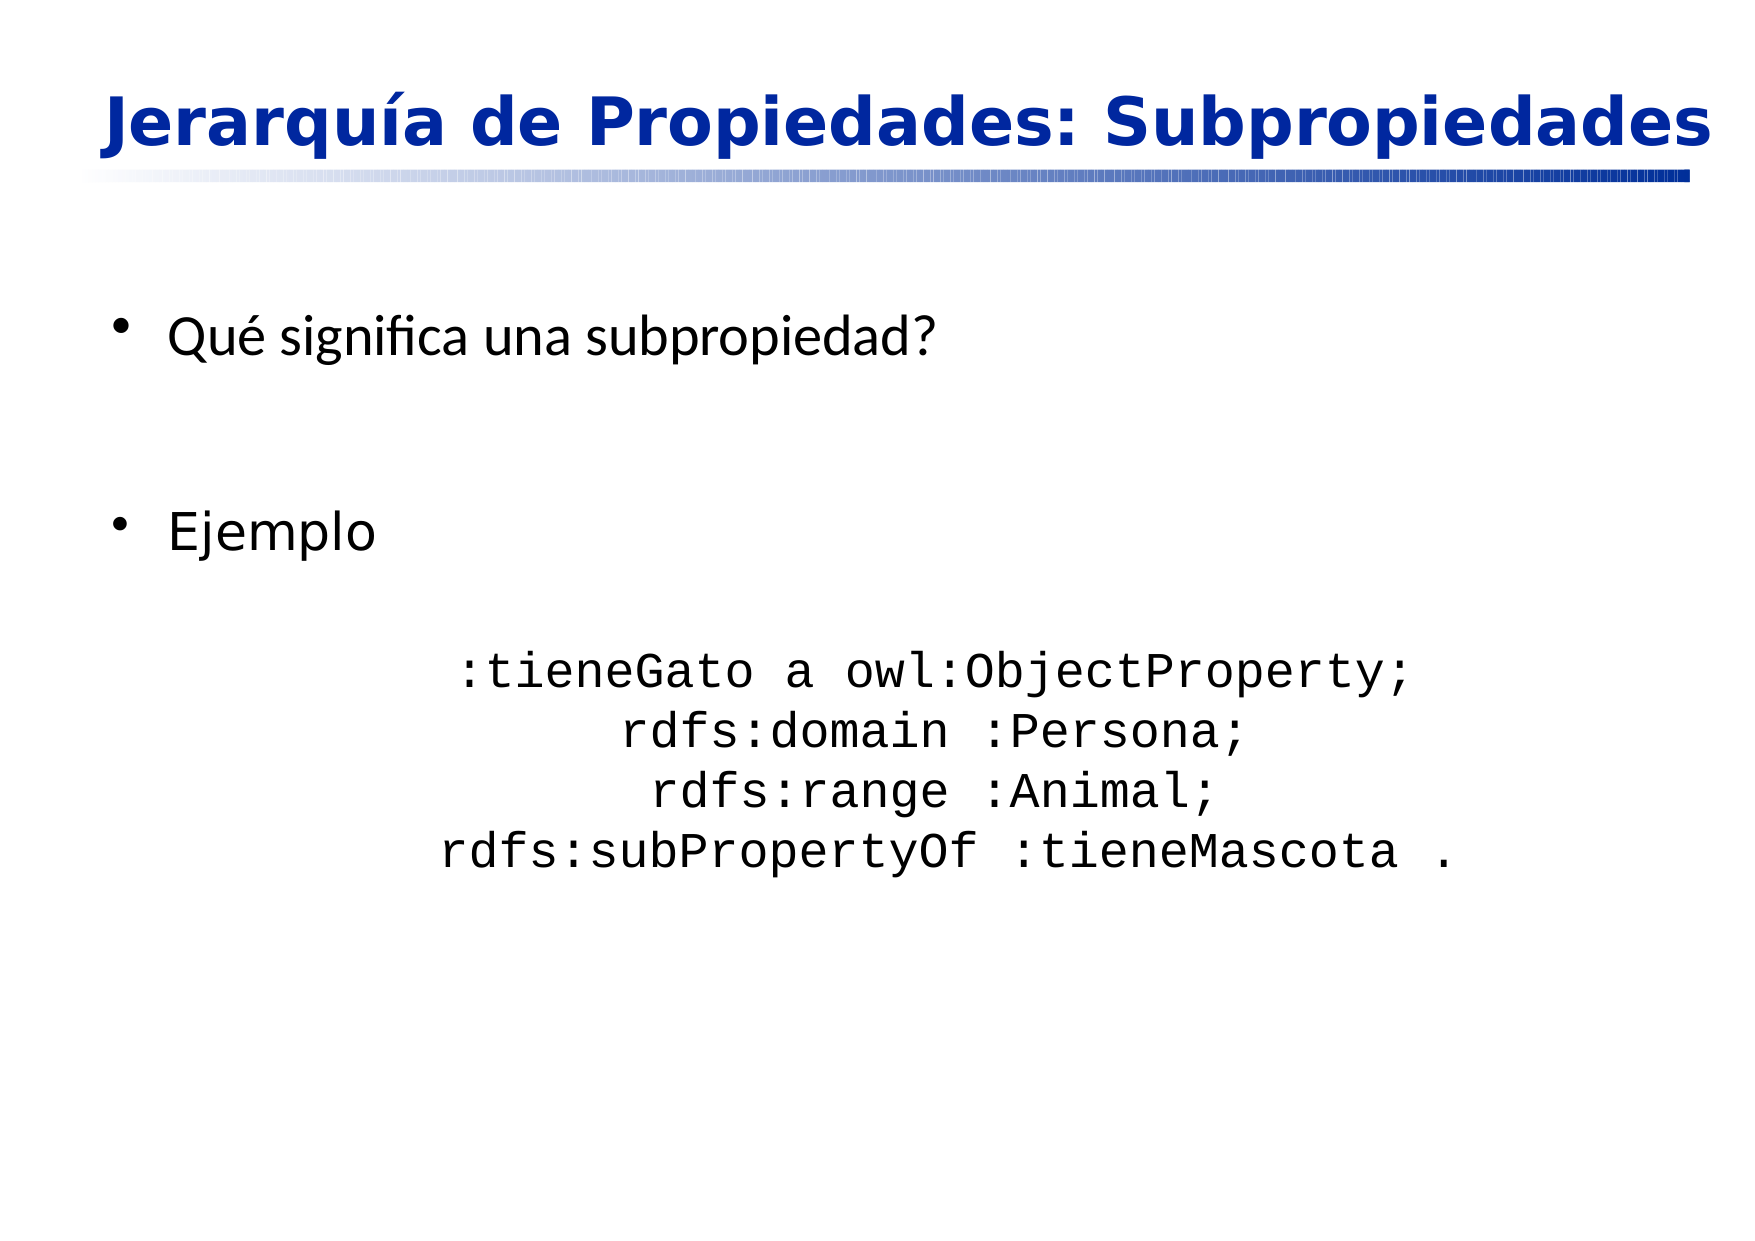

# Jerarquía de Propiedades: Subpropiedades
Qué significa una subpropiedad?

Ejemplo
b
:tieneGato a owl:ObjectProperty;
rdfs:domain :Persona;
rdfs:range :Animal;
	rdfs:subPropertyOf :tieneMascota .